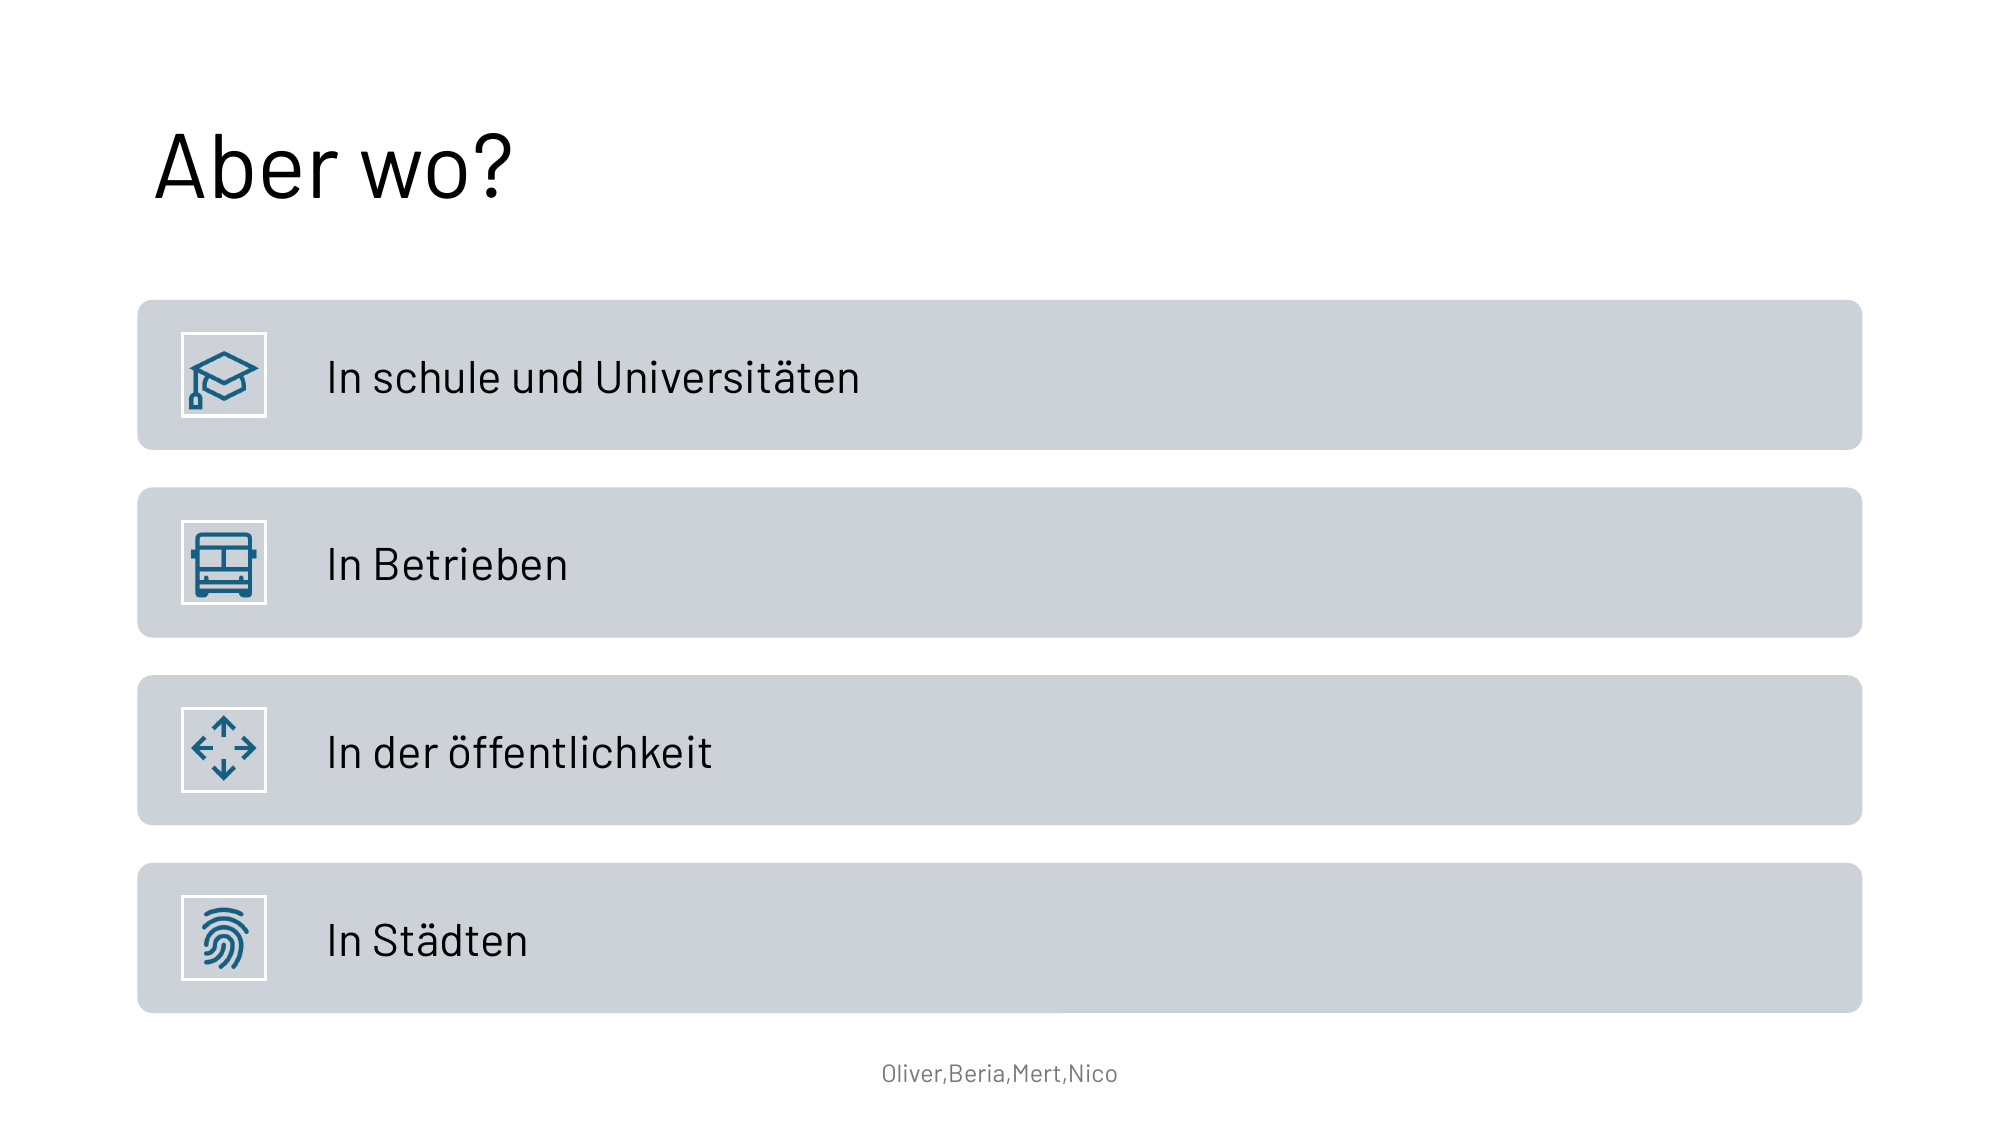

# Aber wo?
In schule und Universitäten
In Betrieben
In der öffentlichkeit
In Städten
Oliver,Beria,Mert,Nico